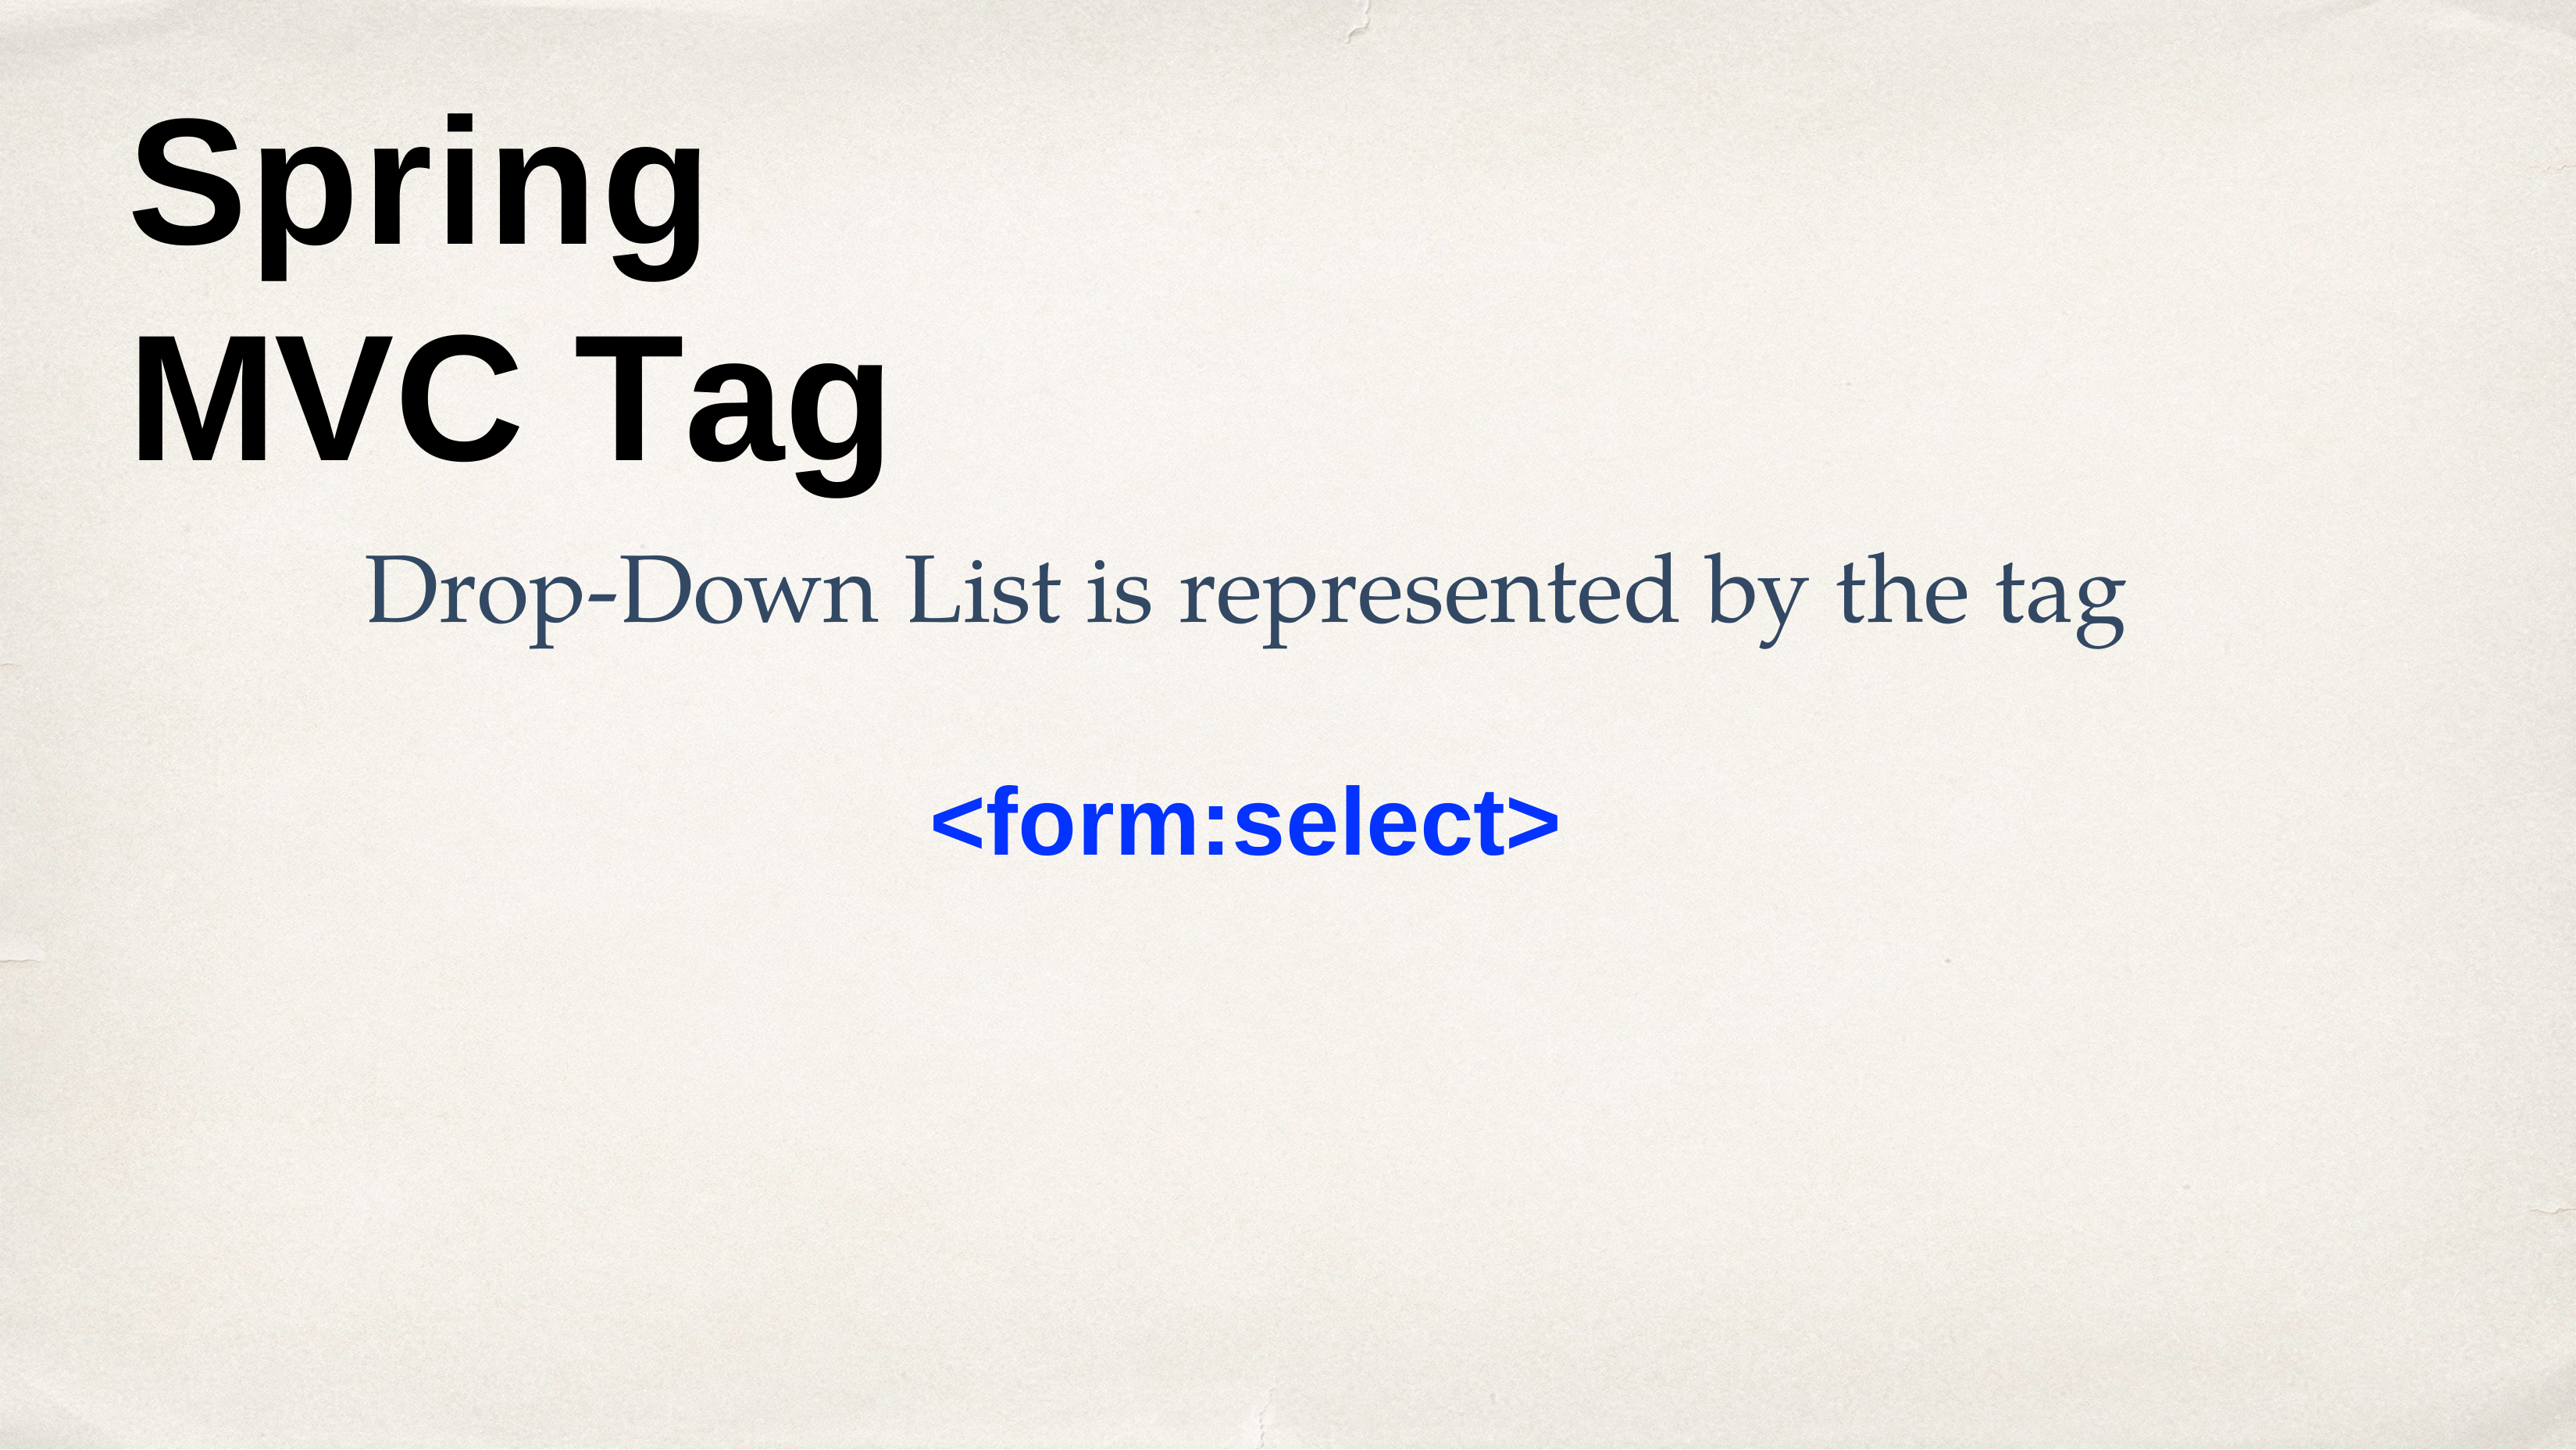

# Spring MVC Tag
Drop-Down List is represented by the tag

<form:select>